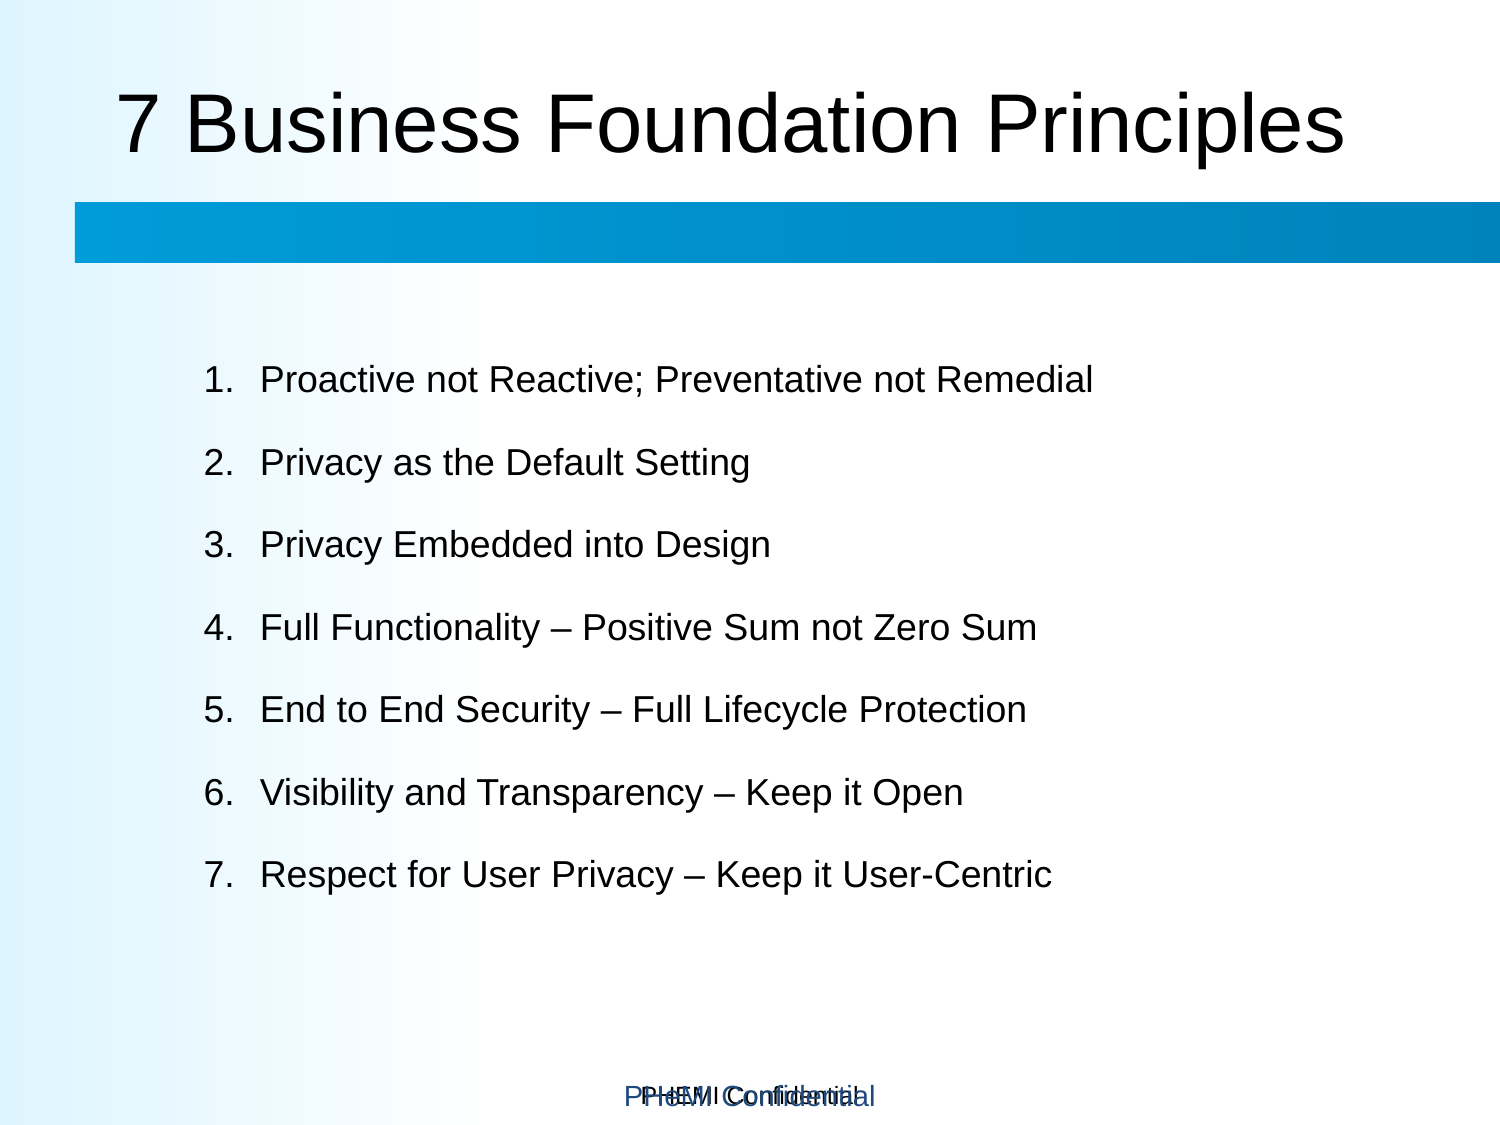

19
# 7 Business Foundation Principles
Proactive not Reactive; Preventative not Remedial
Privacy as the Default Setting
Privacy Embedded into Design
Full Functionality – Positive Sum not Zero Sum
End to End Security – Full Lifecycle Protection
Visibility and Transparency – Keep it Open
Respect for User Privacy – Keep it User-Centric
PHeMI Confidential